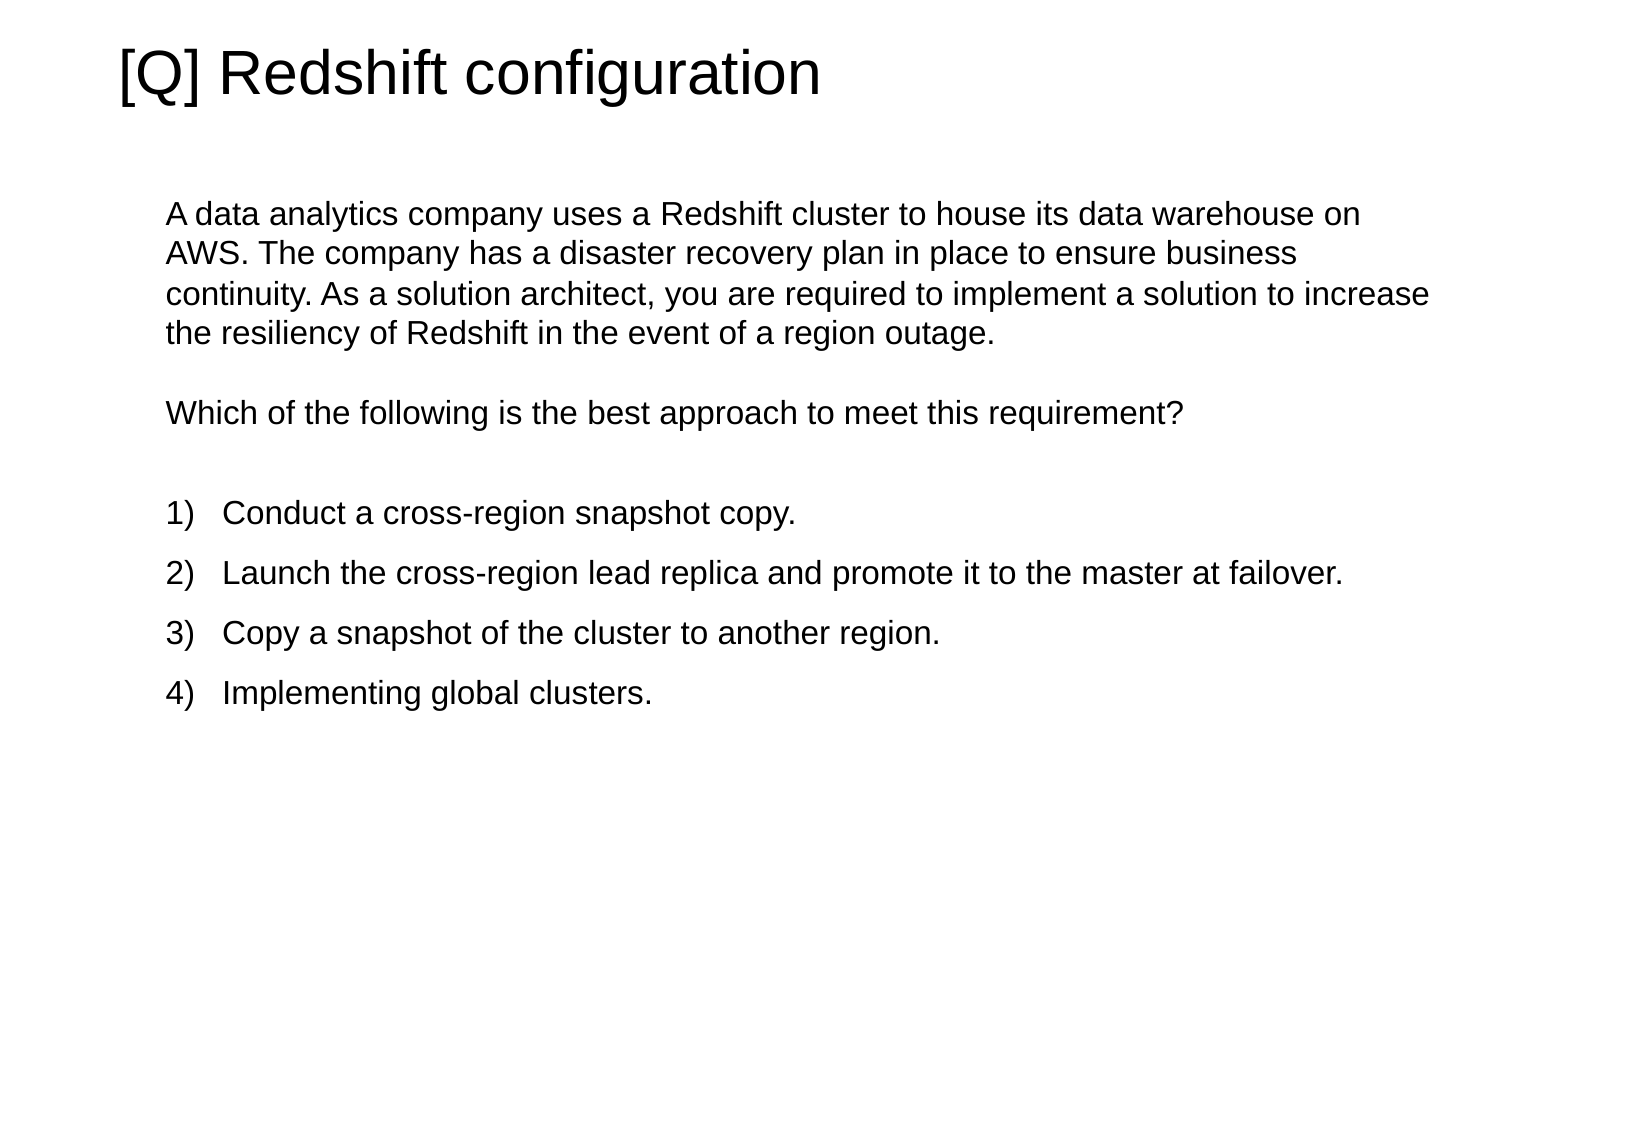

[Q] Redshift configuration
A data analytics company uses a Redshift cluster to house its data warehouse on AWS. The company has a disaster recovery plan in place to ensure business continuity. As a solution architect, you are required to implement a solution to increase the resiliency of Redshift in the event of a region outage.

Which of the following is the best approach to meet this requirement?

Conduct a cross-region snapshot copy.
Launch the cross-region lead replica and promote it to the master at failover.
Copy a snapshot of the cluster to another region.
Implementing global clusters.